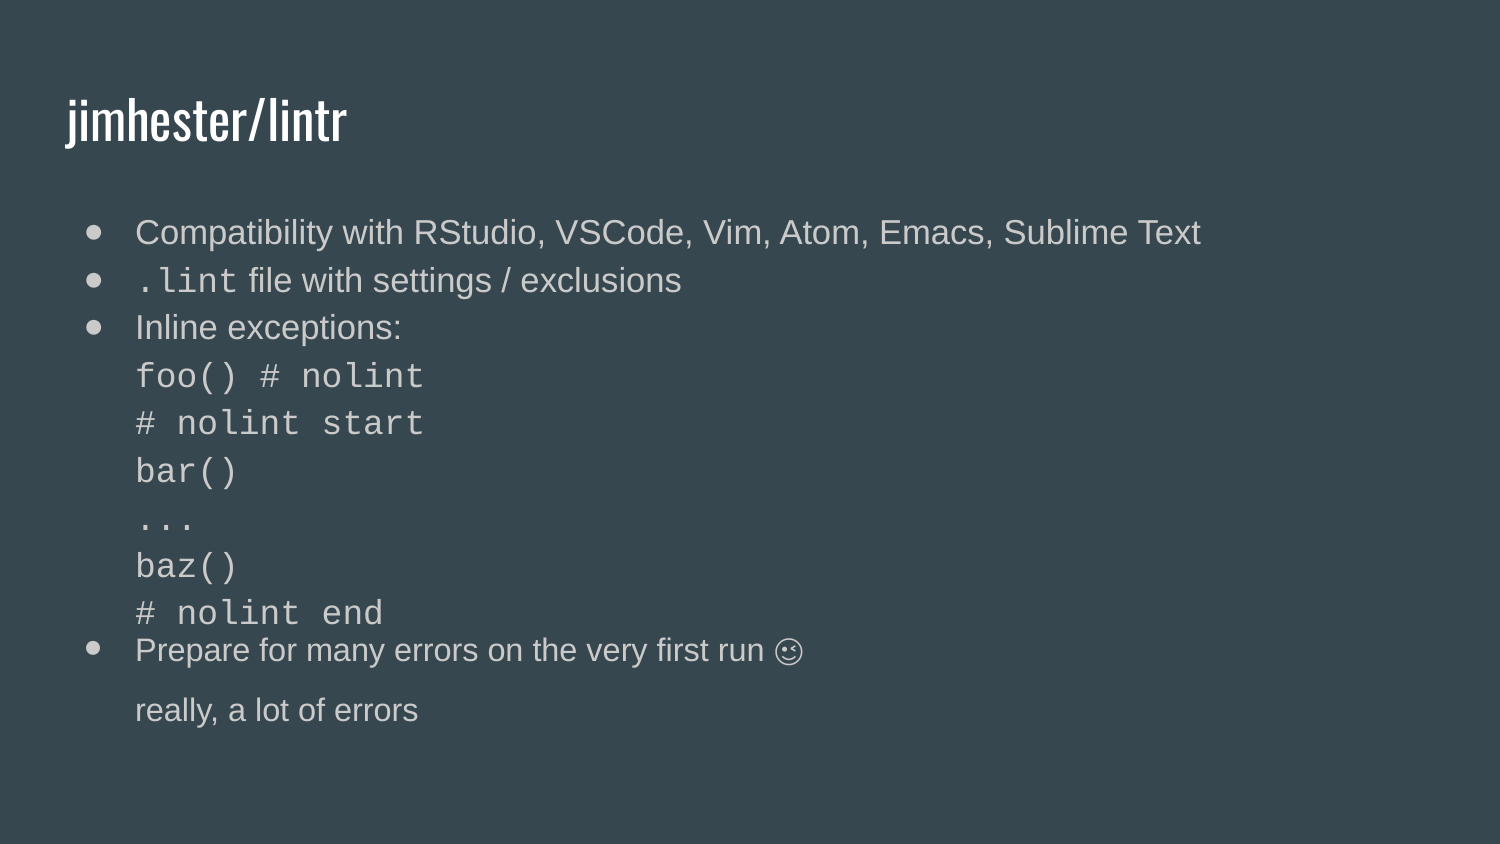

# jimhester/lintr

Compatibility with RStudio, VSCode, Vim, Atom, Emacs, Sublime Text
.lint file with settings / exclusions
Inline exceptions:
foo() # nolint
# nolint start
bar()
...
baz()
# nolint end
Prepare for many errors on the very first run 😉
really, a lot of errors